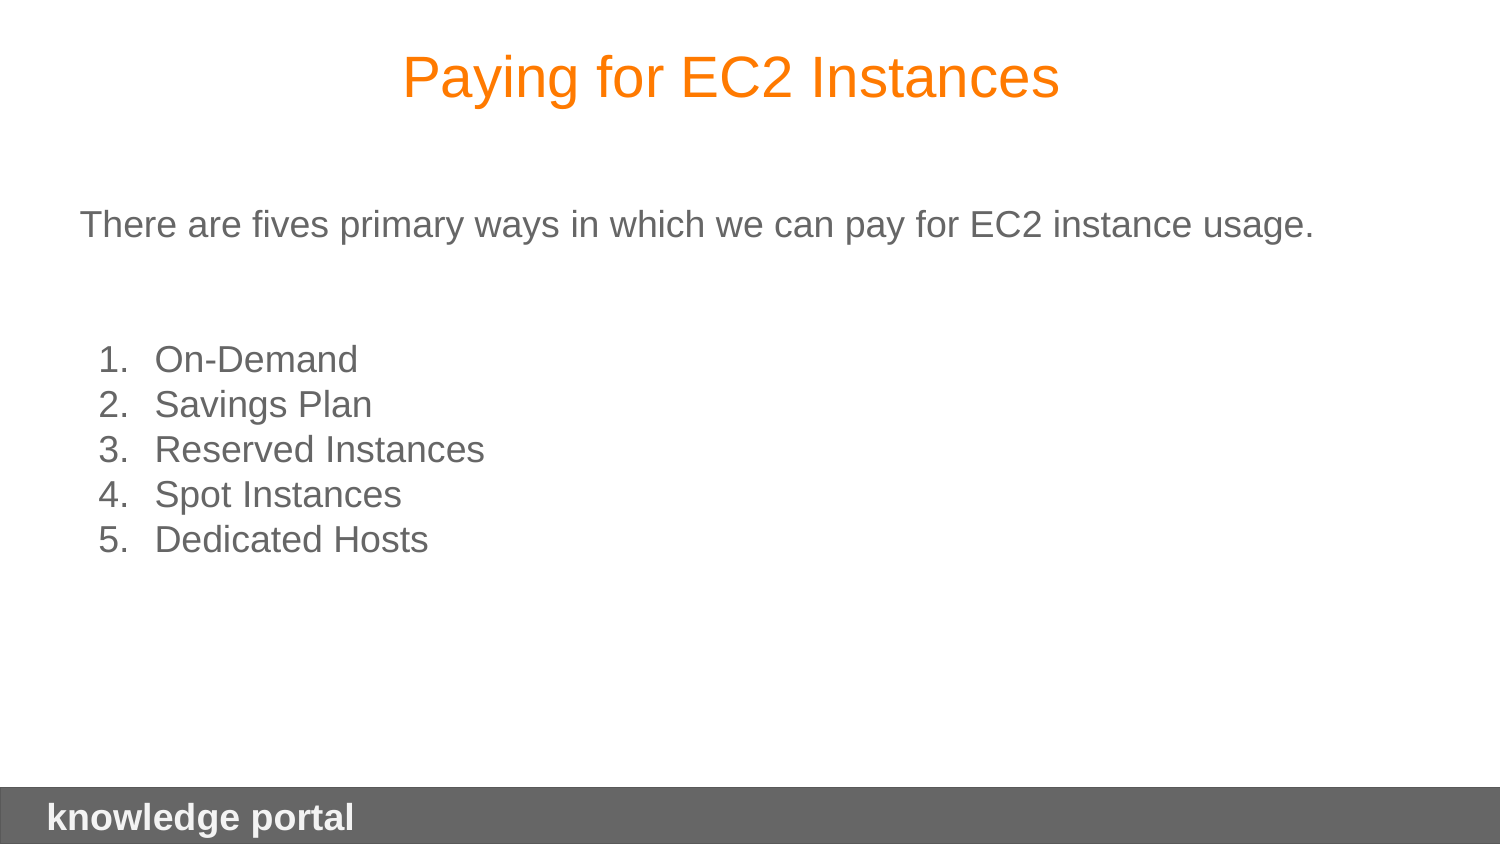

Paying for EC2 Instances

There are fives primary ways in which we can pay for EC2 instance usage.

On-Demand
Savings Plan
Reserved Instances
Spot Instances
Dedicated Hosts

   knowledge portal